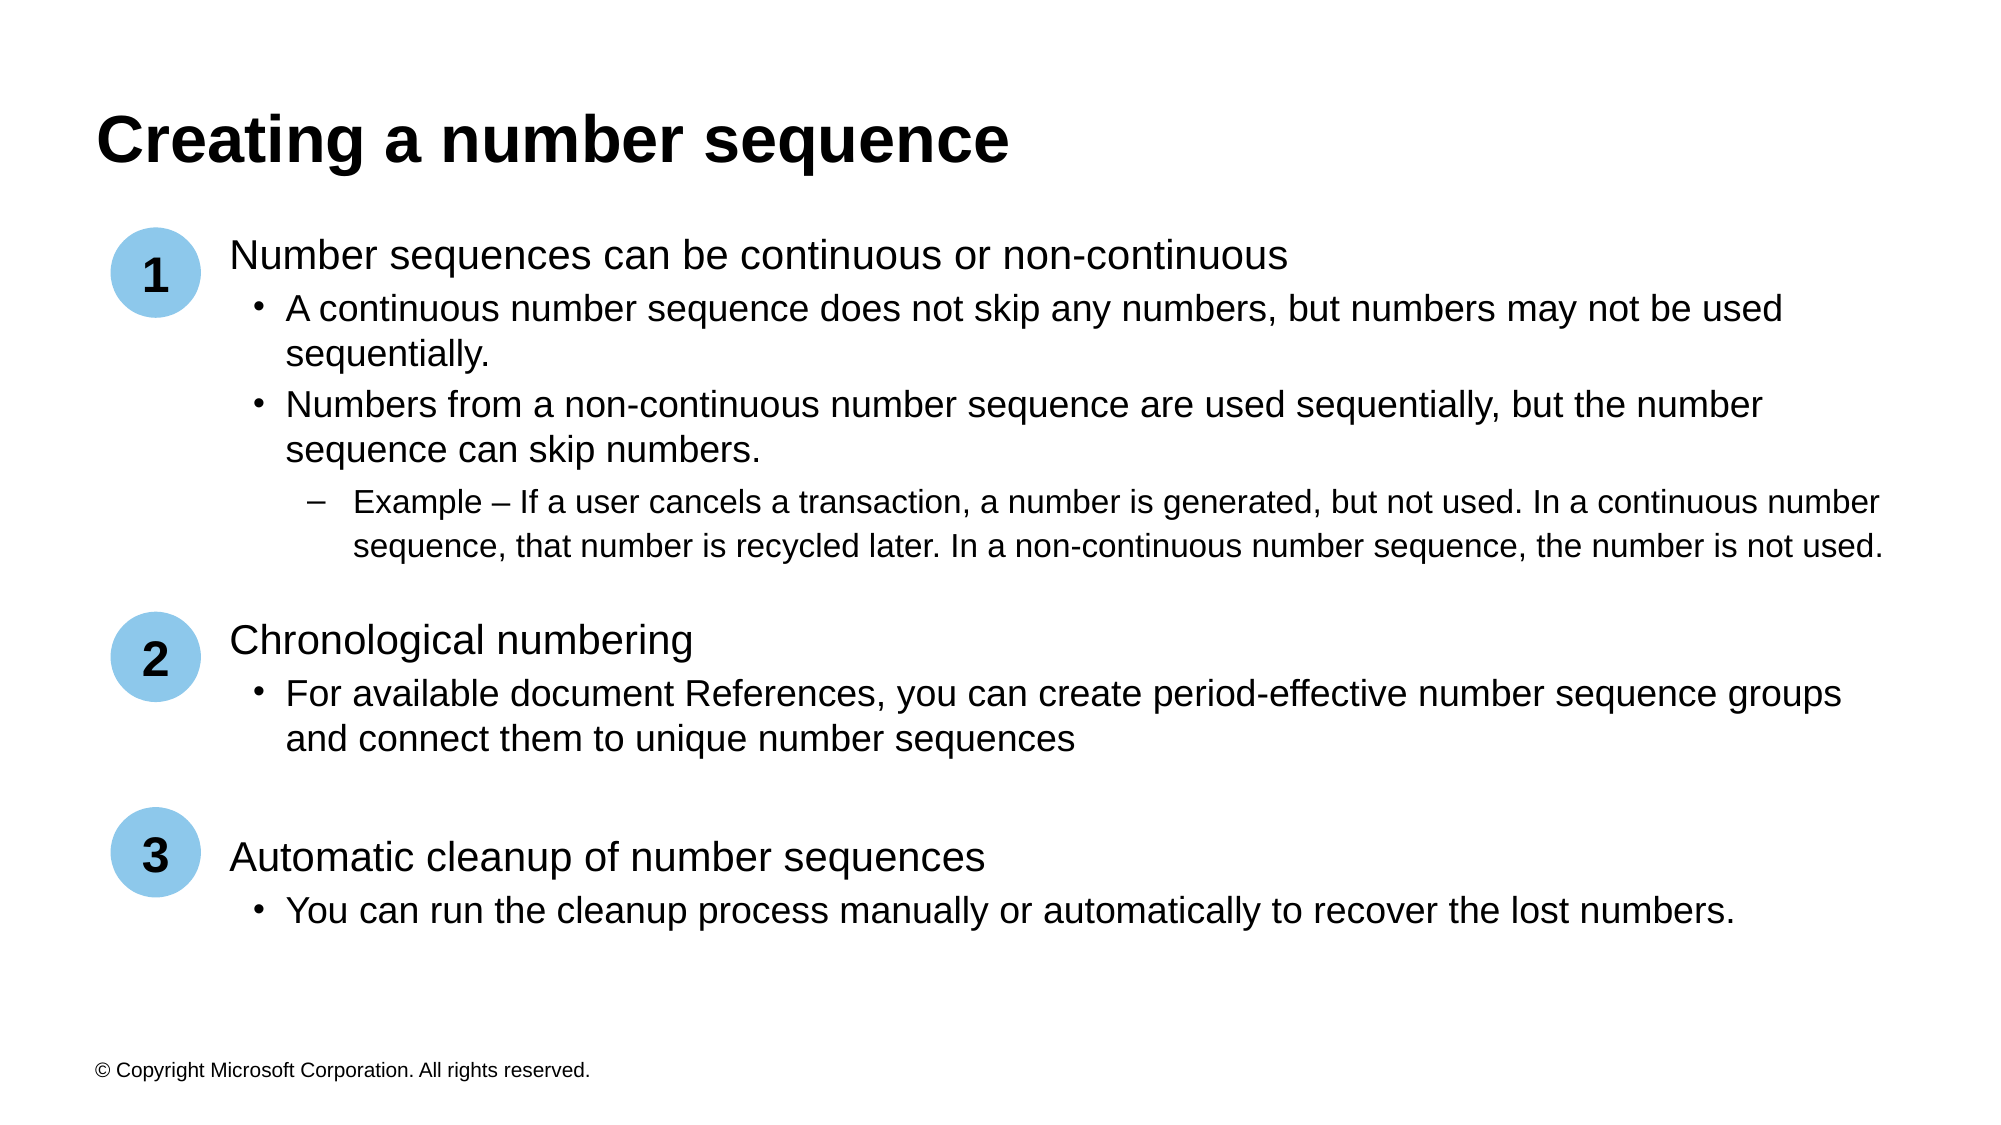

# Creating a number sequence
1
Number sequences can be continuous or non-continuous
A continuous number sequence does not skip any numbers, but numbers may not be used sequentially.
Numbers from a non-continuous number sequence are used sequentially, but the number sequence can skip numbers.
Example – If a user cancels a transaction, a number is generated, but not used. In a continuous number sequence, that number is recycled later. In a non-continuous number sequence, the number is not used.
2
Chronological numbering
For available document References, you can create period-effective number sequence groups and connect them to unique number sequences
3
Automatic cleanup of number sequences
You can run the cleanup process manually or automatically to recover the lost numbers.